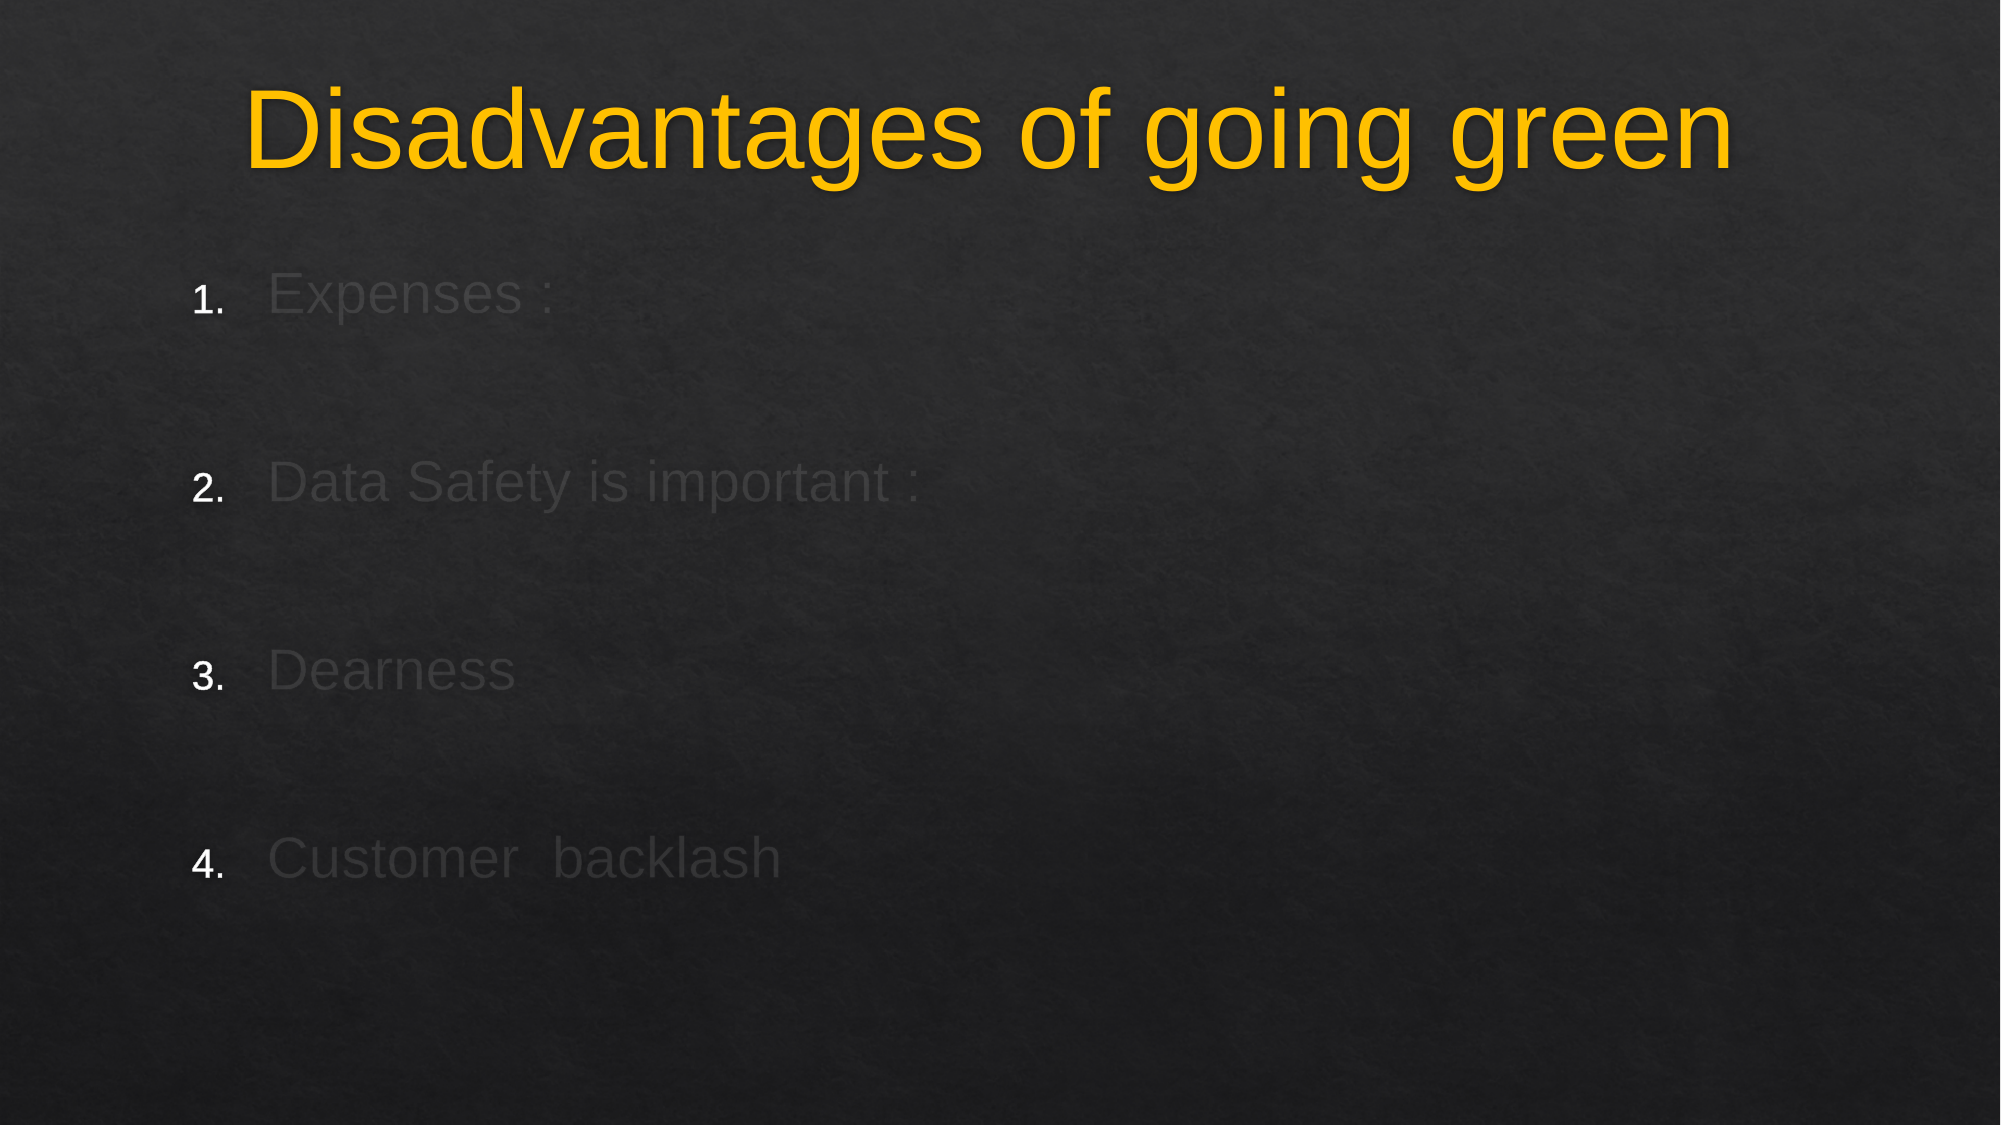

# Disadvantages of going green
Expenses :

Data Safety is important :

Dearness

Customer  backlash